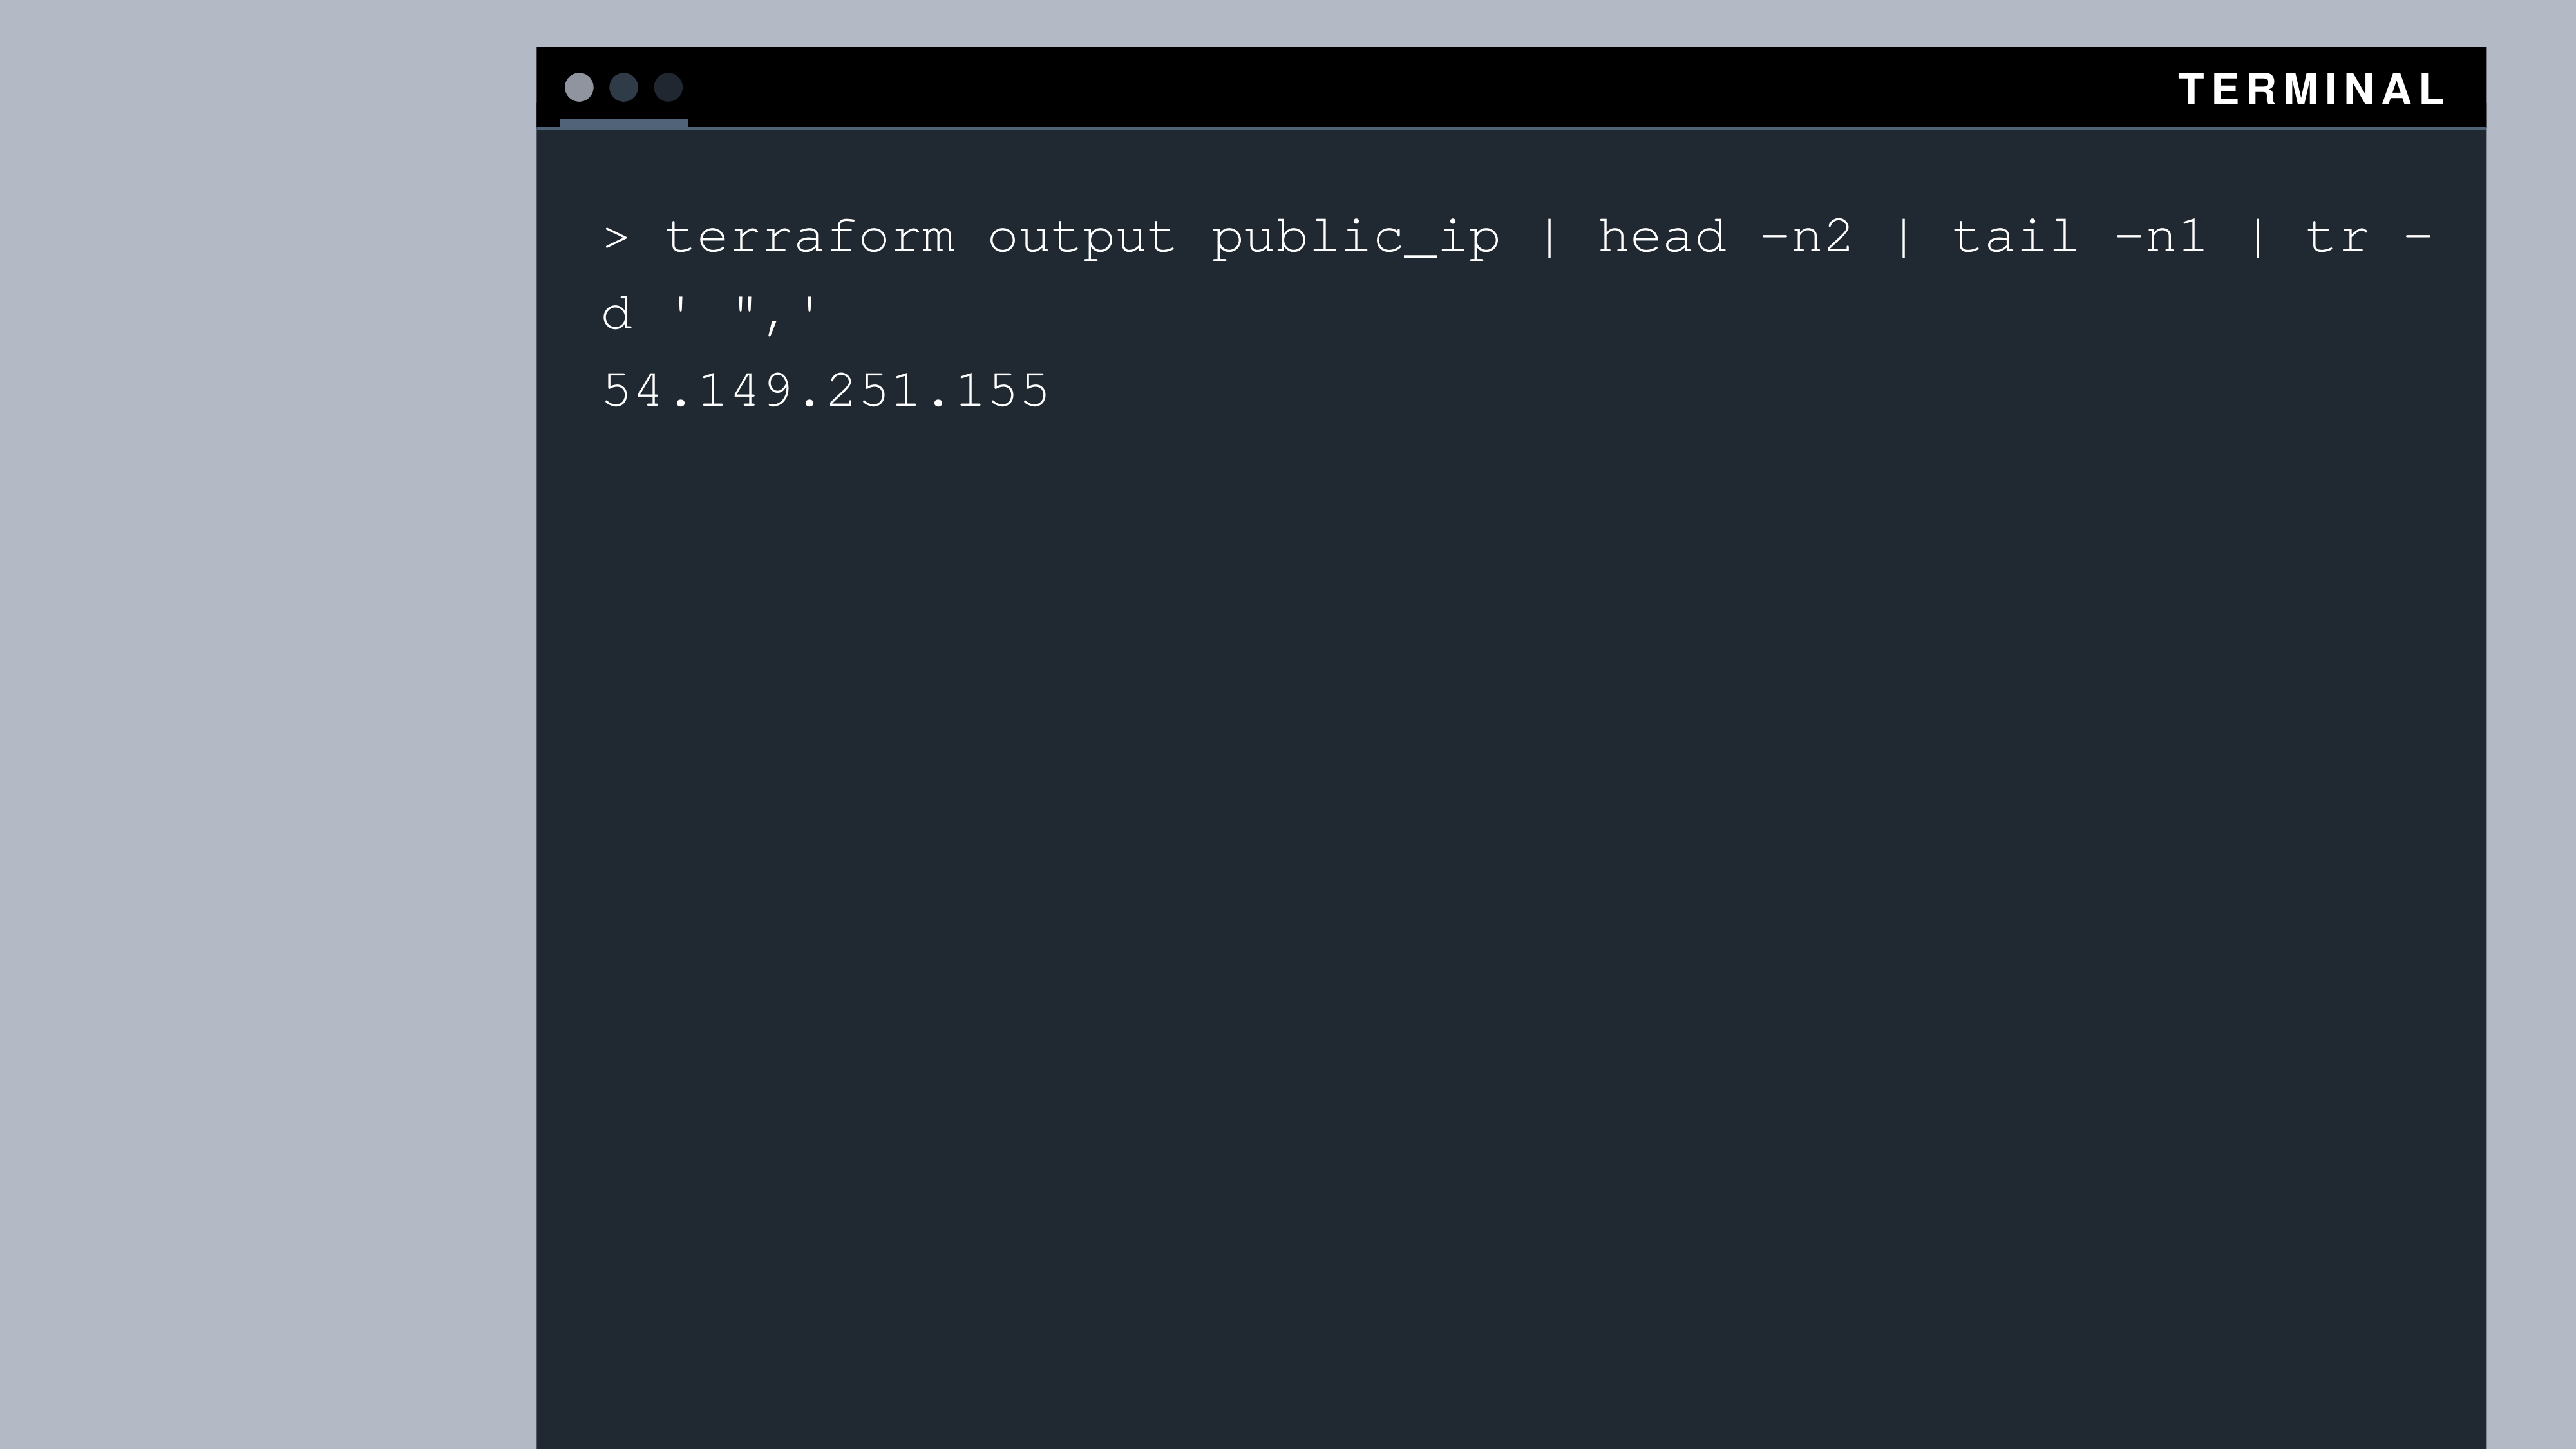

> terraform output public_ip | head -n2 | tail -n1 | tr -d ' ",'
54.149.251.155
233